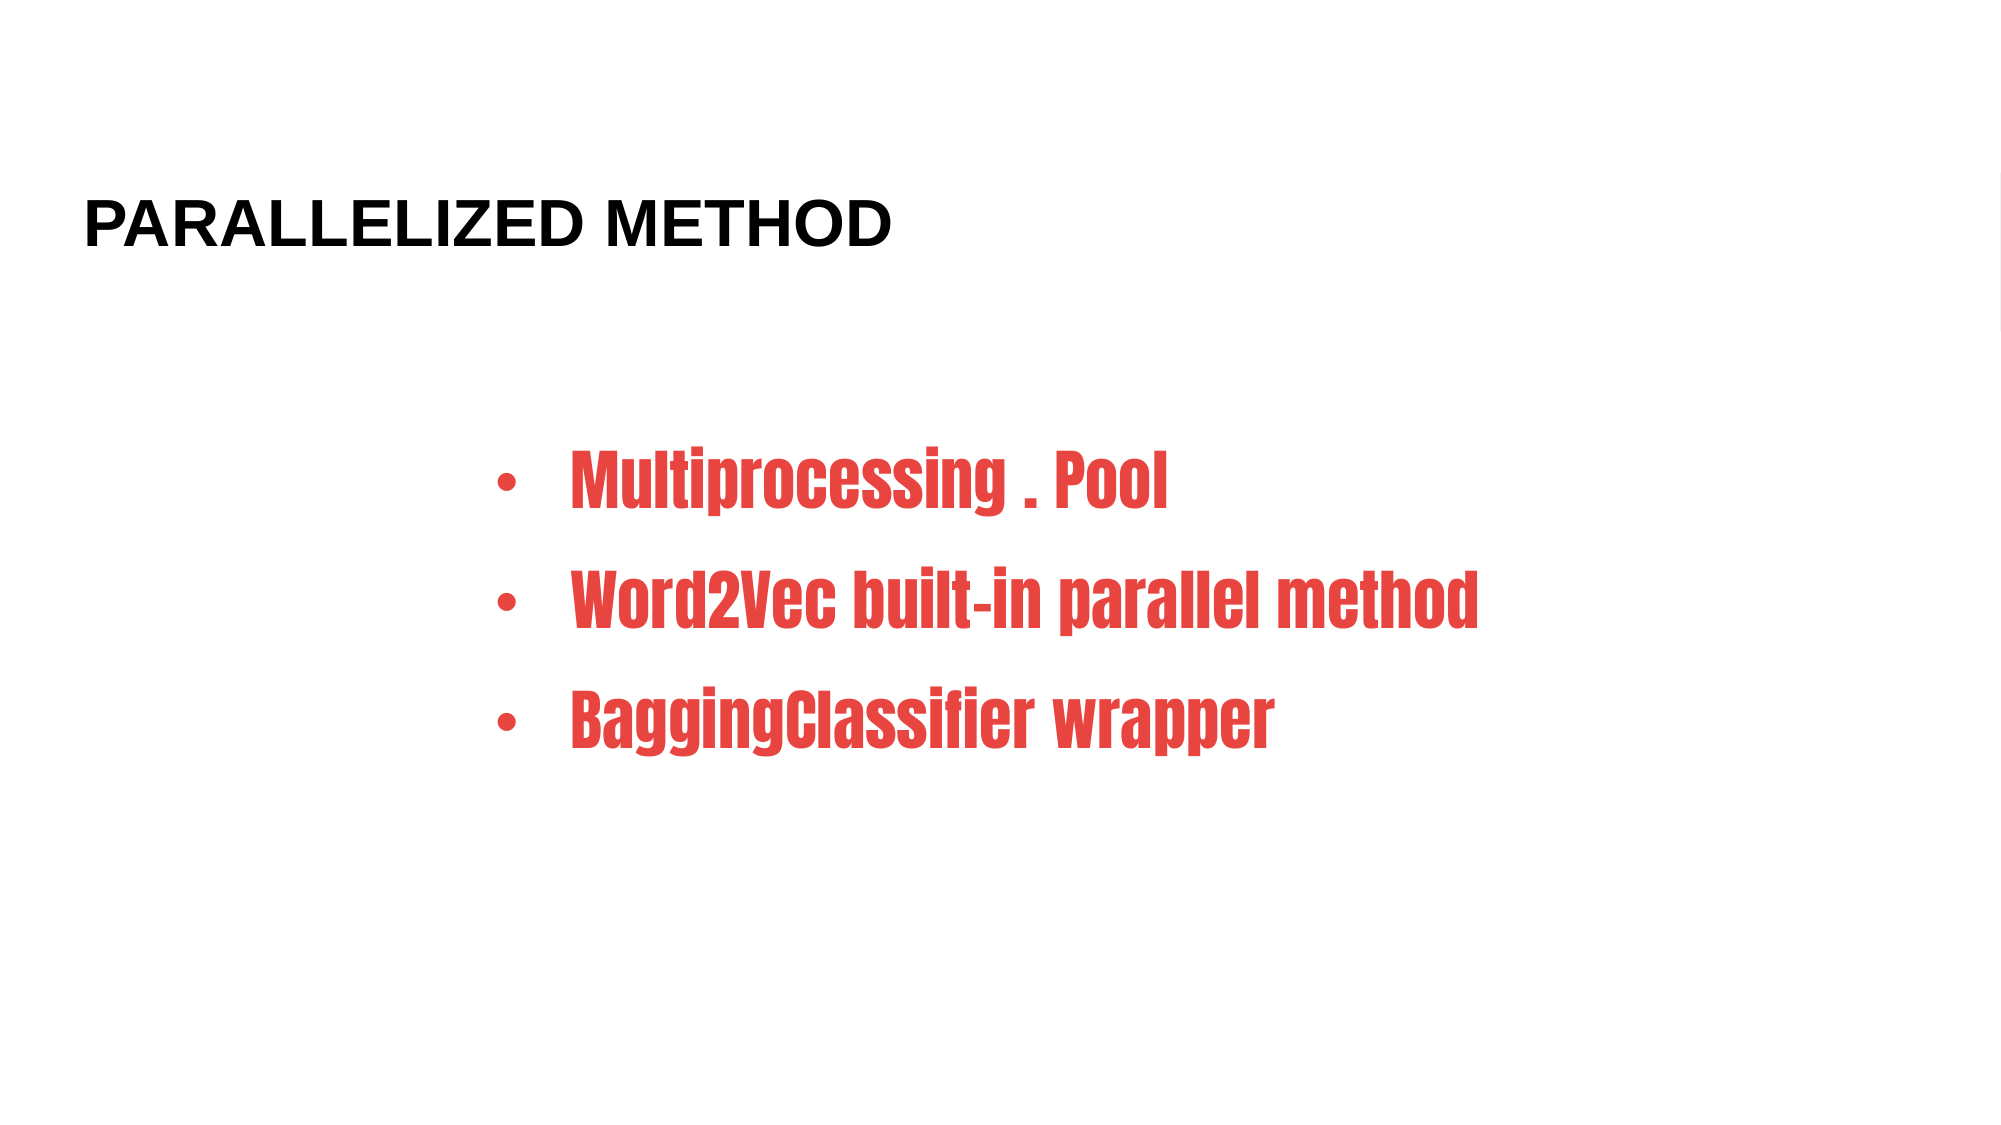

# Parallelized method
Multiprocessing . Pool
Word2Vec built-in parallel method
BaggingClassifier wrapper

9